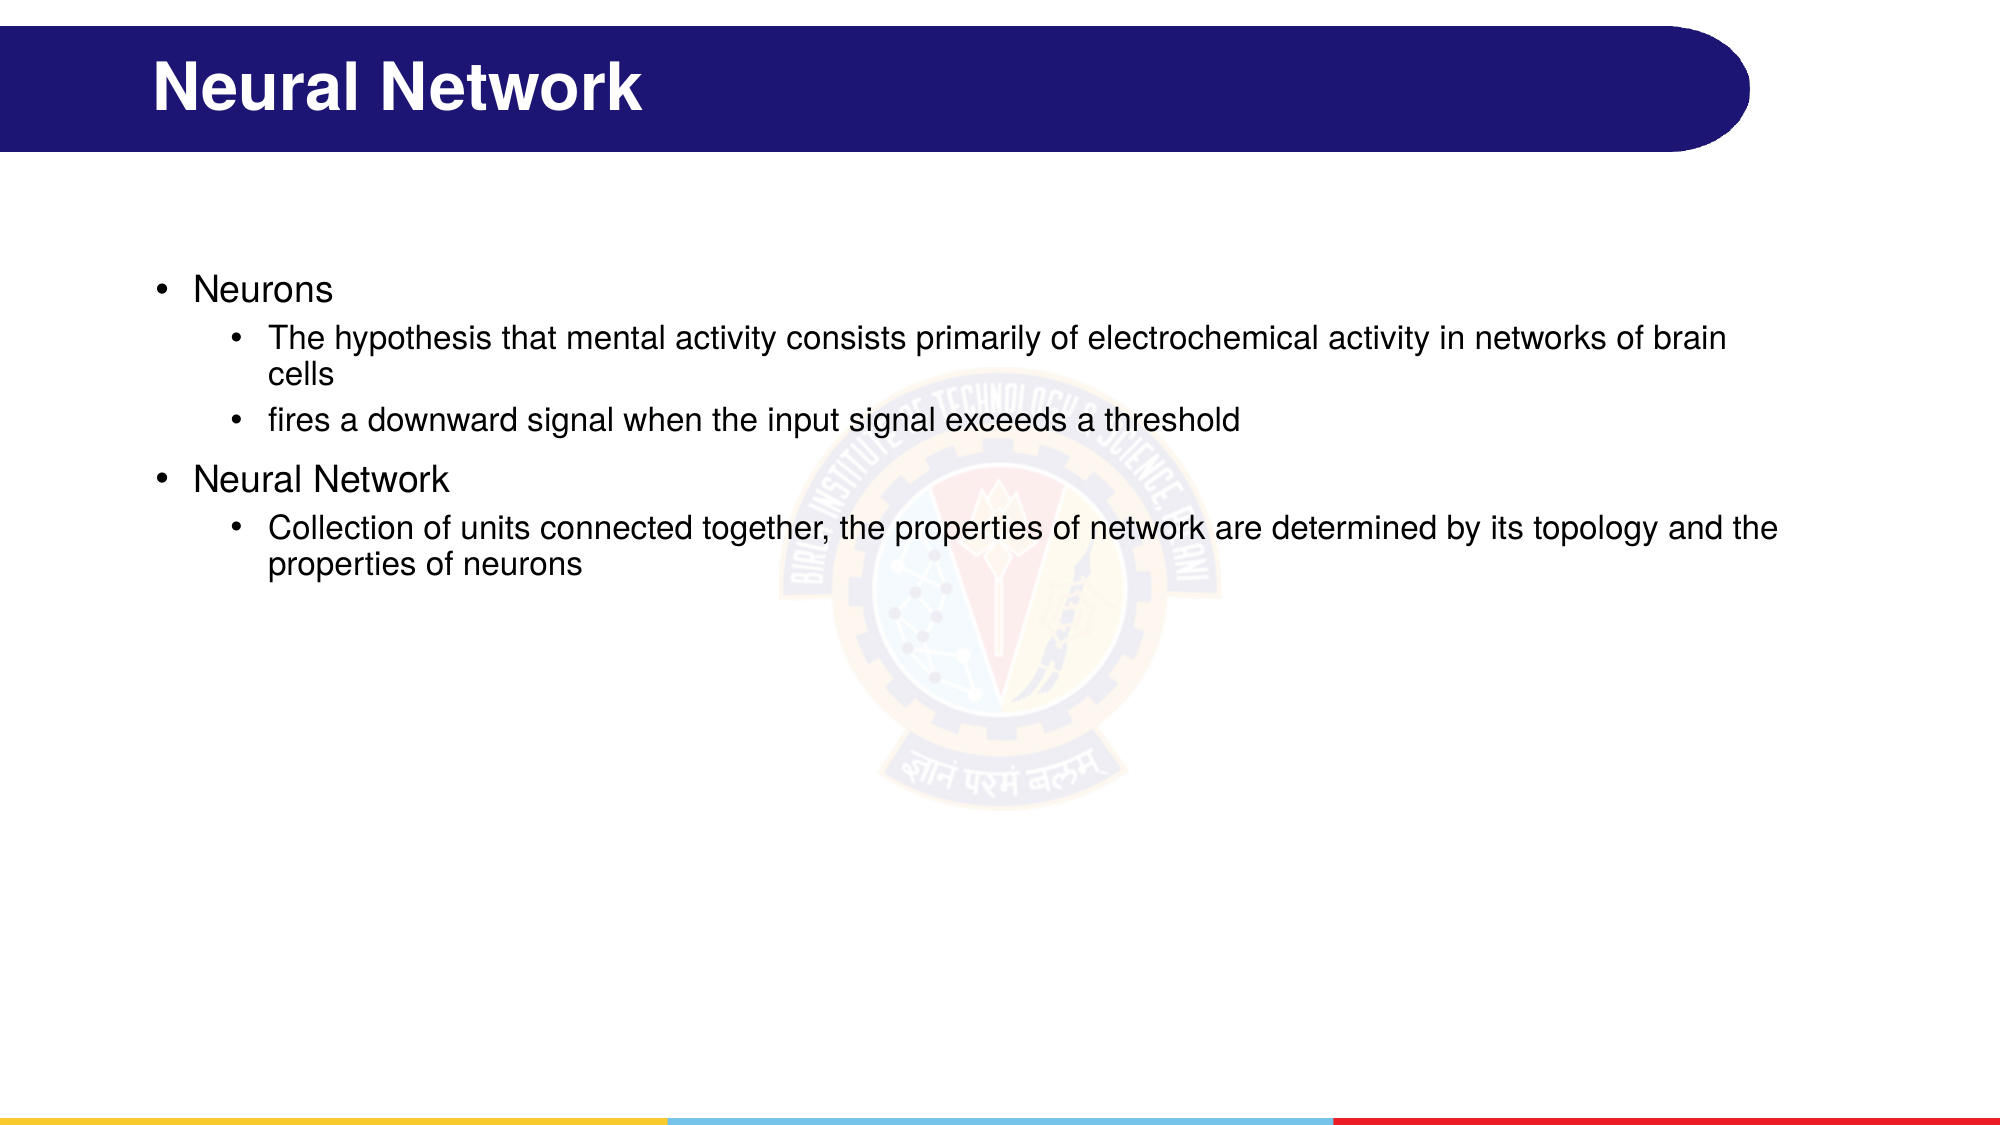

# Neural Network

Neurons
The hypothesis that mental activity consists primarily of electrochemical activity in networks of brain cells
fires a downward signal when the input signal exceeds a threshold
Neural Network
Collection of units connected together, the properties of network are determined by its topology and the properties of neurons